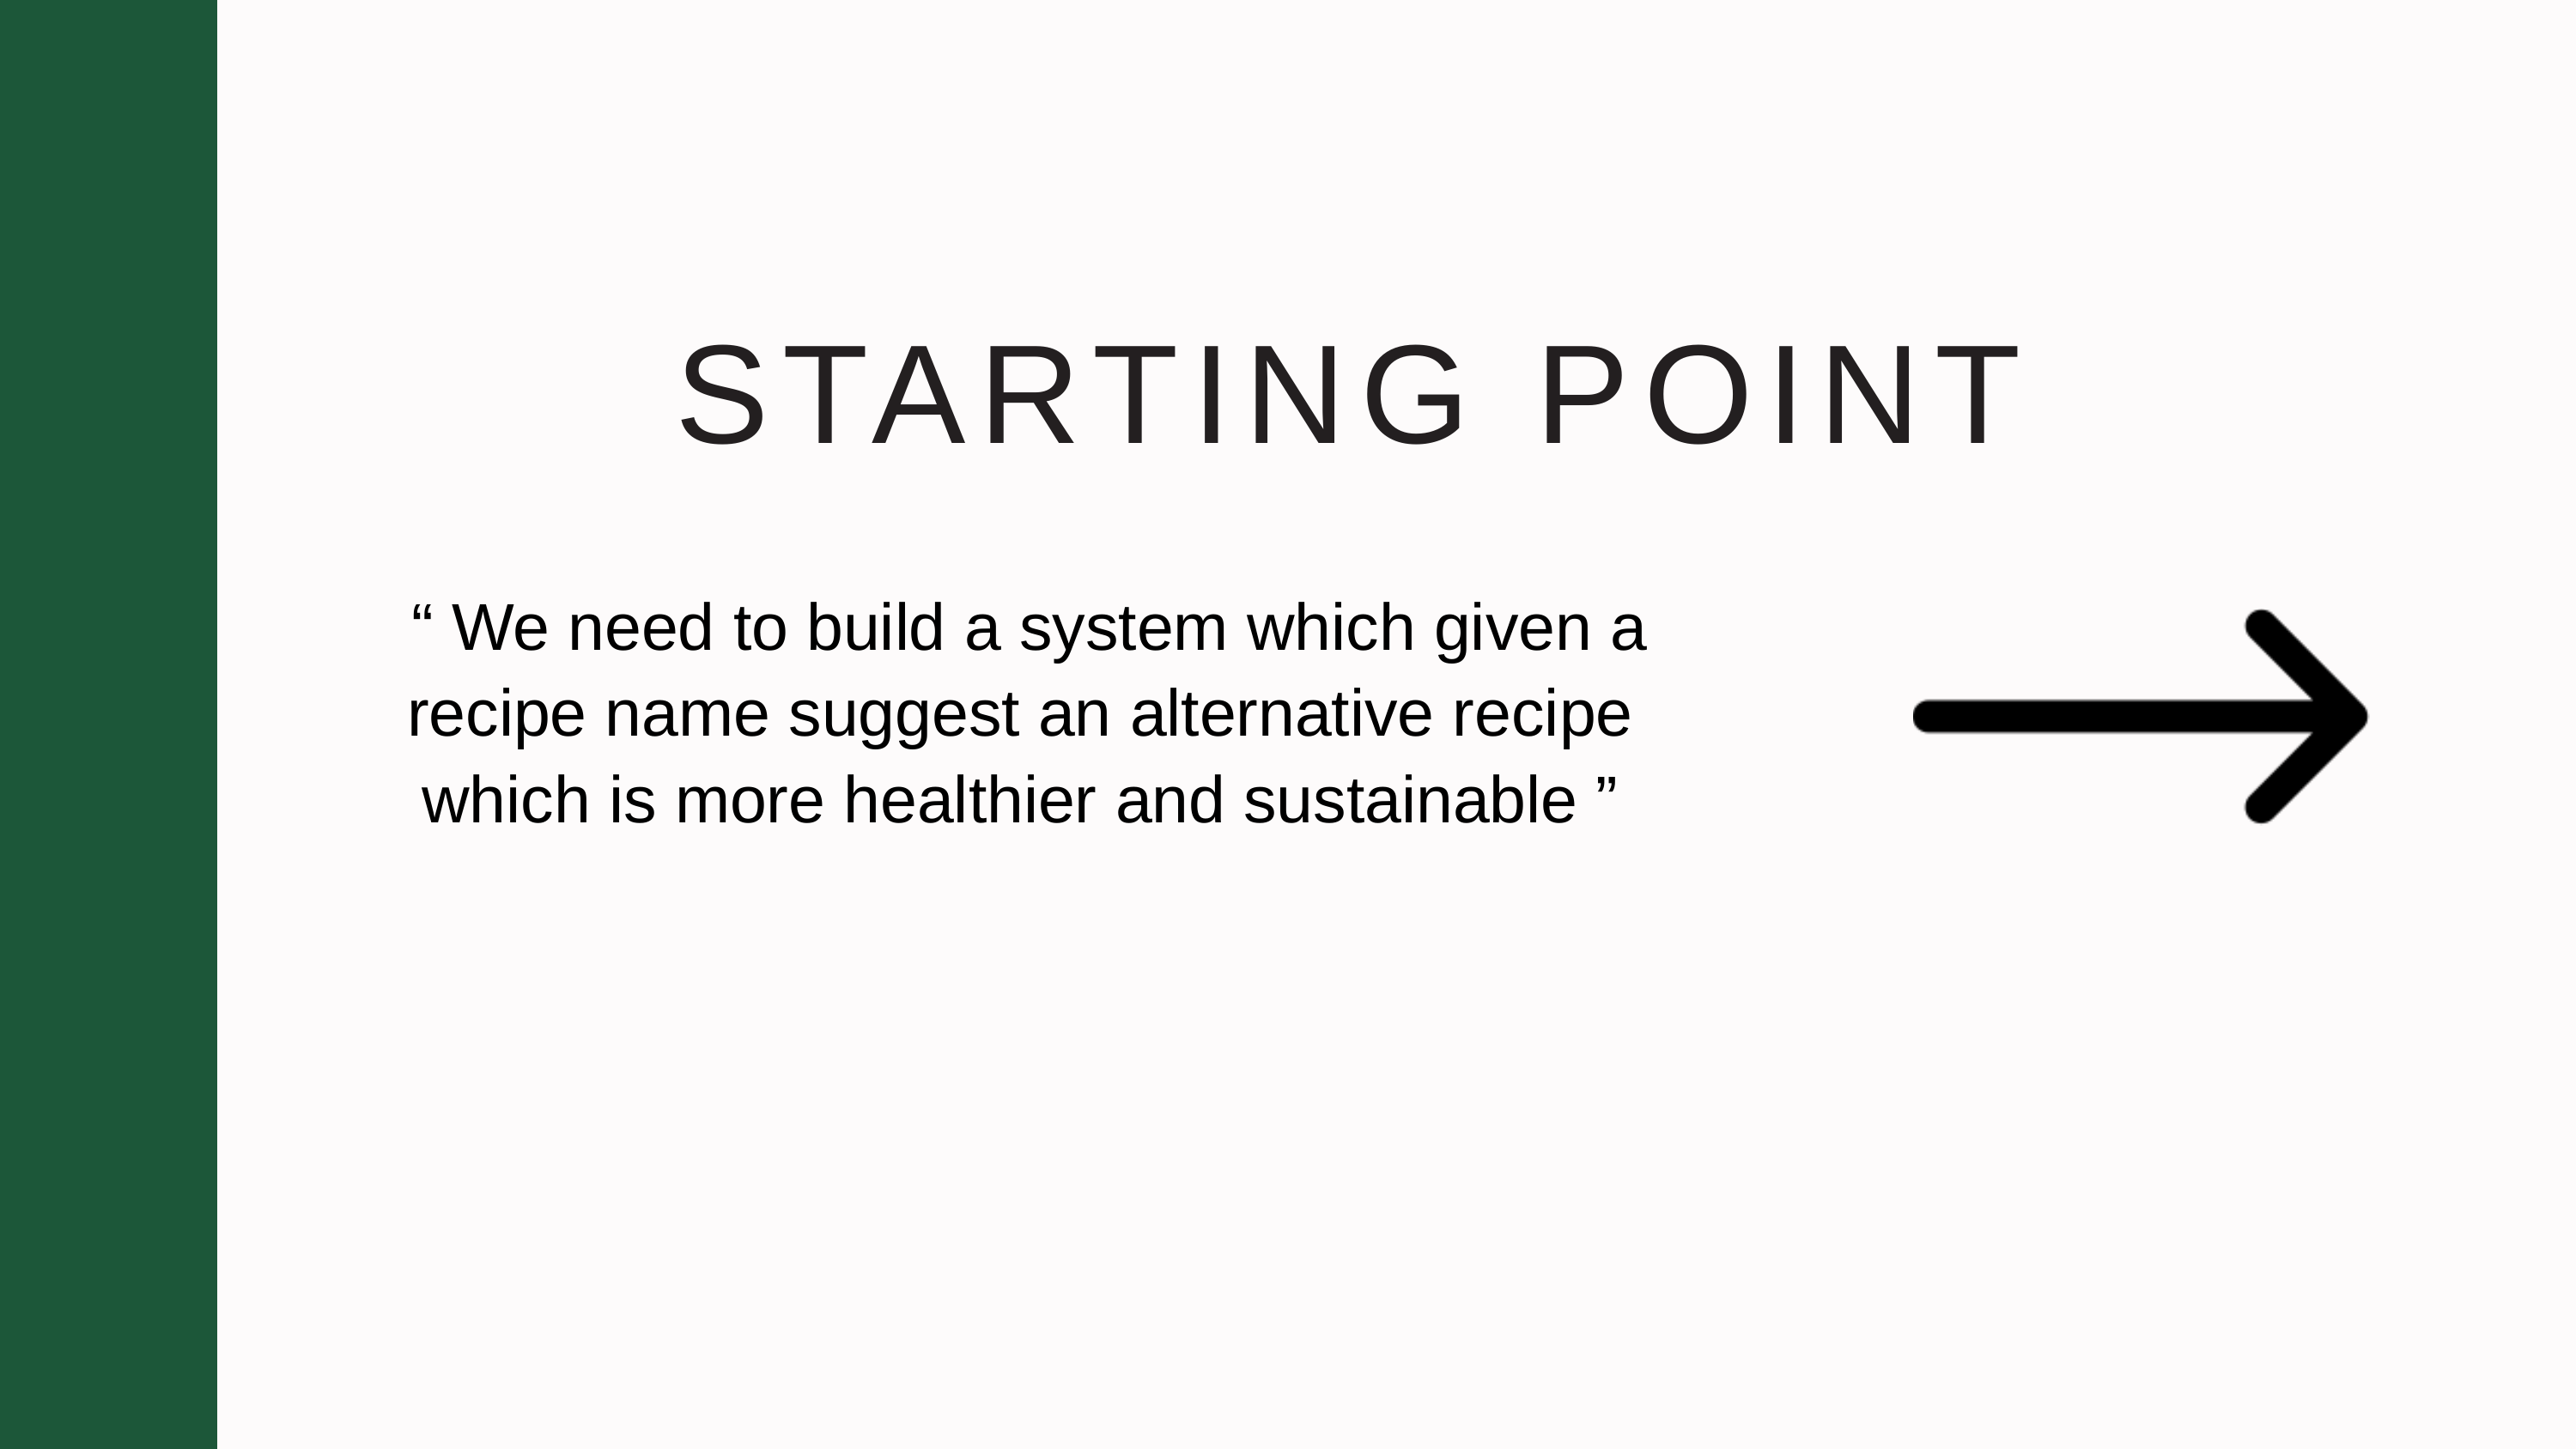

STARTING POINT
 “ We need to build a system which given a recipe name suggest an alternative recipe which is more healthier and sustainable ”